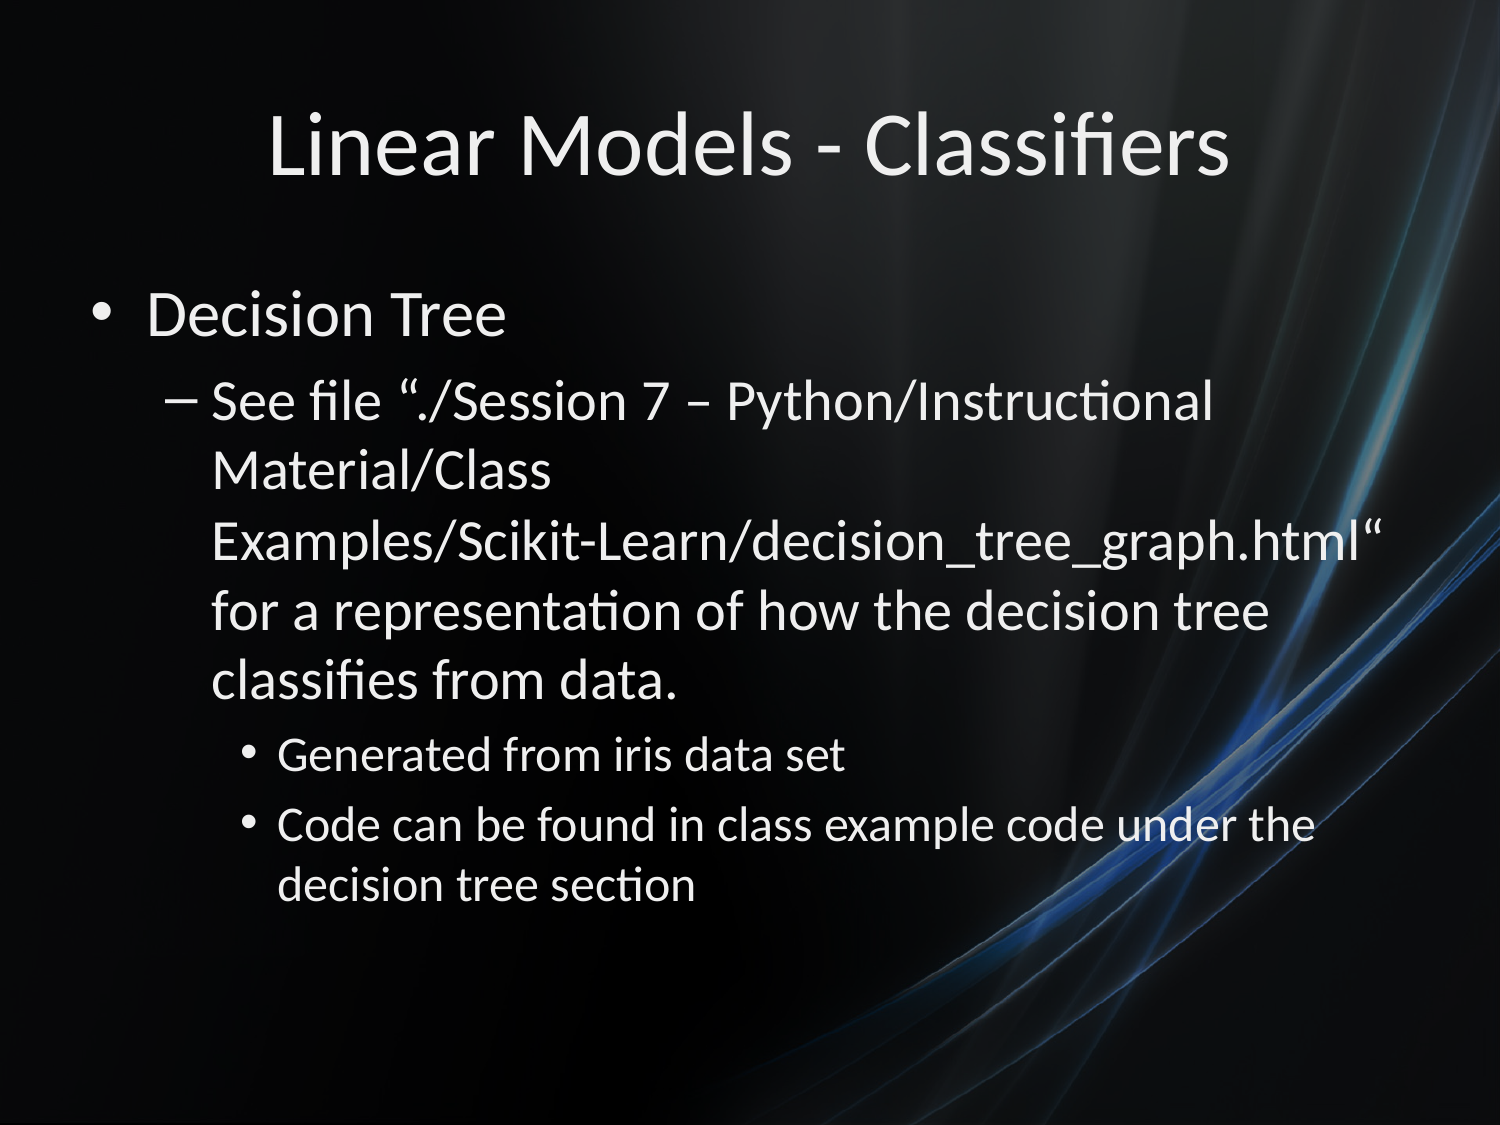

# Linear Models - Classifiers
Decision Tree
See file “./Session 7 – Python/Instructional Material/Class Examples/Scikit-Learn/decision_tree_graph.html“ for a representation of how the decision tree classifies from data.
Generated from iris data set
Code can be found in class example code under the decision tree section